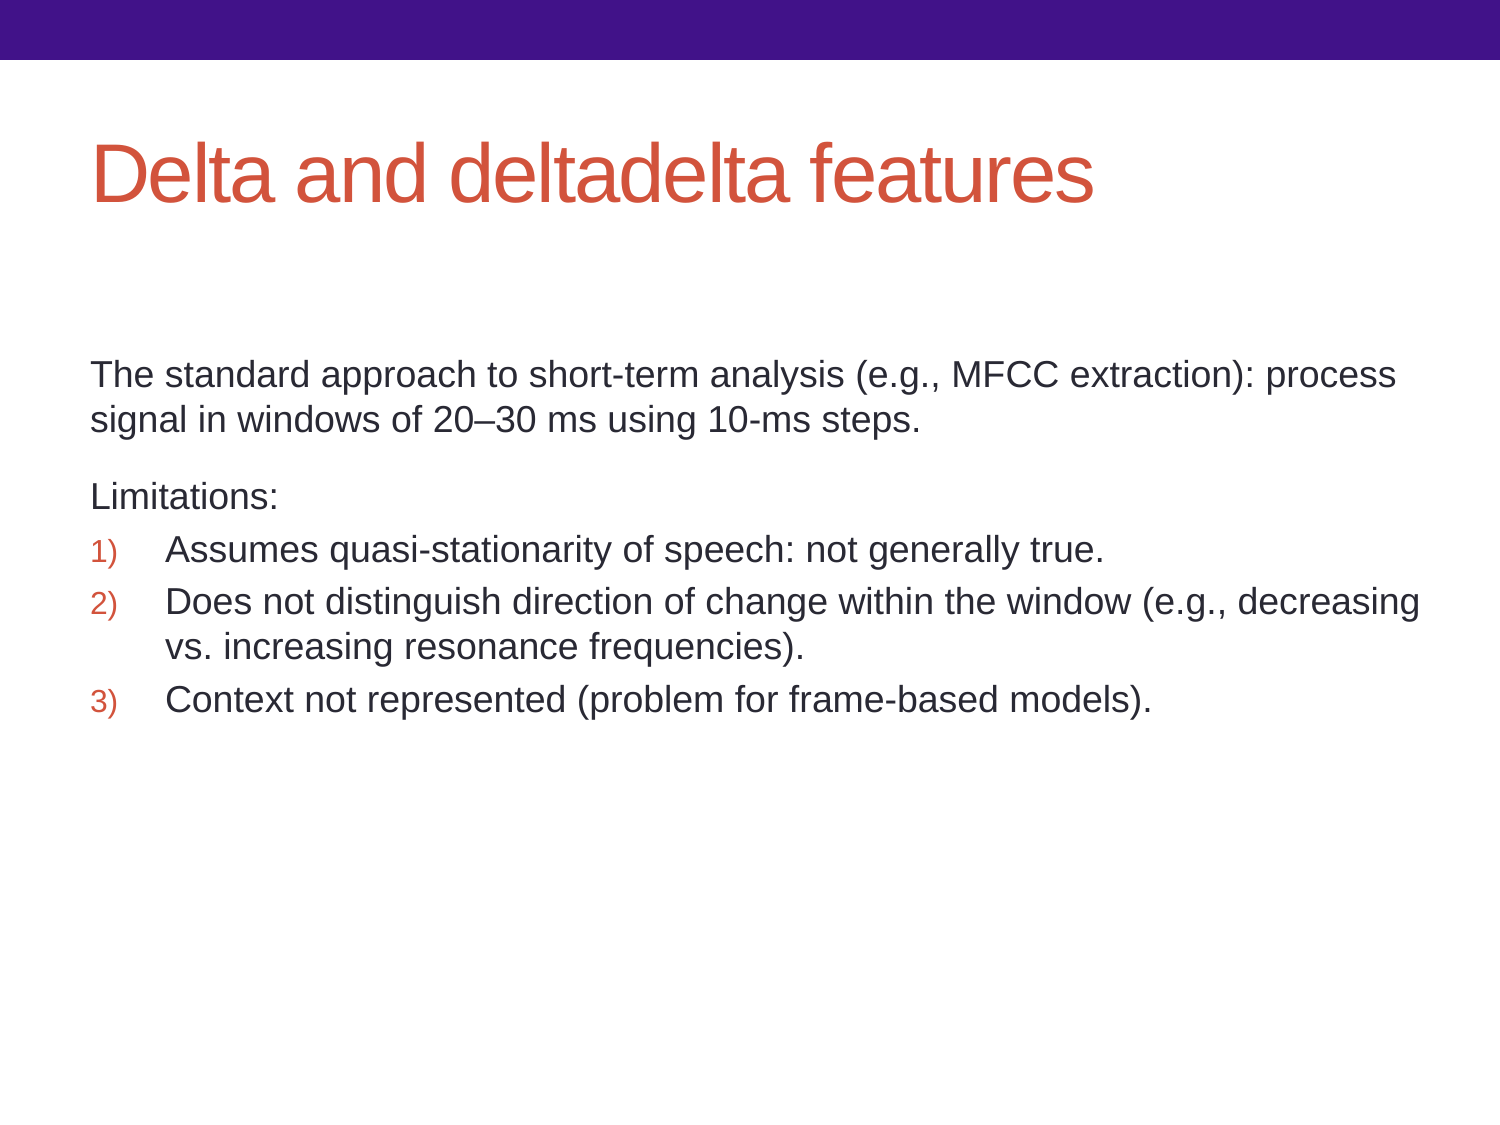

# Delta and deltadelta features
The standard approach to short-term analysis (e.g., MFCC extraction): process signal in windows of 20–30 ms using 10-ms steps.
Limitations:
Assumes quasi-stationarity of speech: not generally true.
Does not distinguish direction of change within the window (e.g., decreasing vs. increasing resonance frequencies).
Context not represented (problem for frame-based models).